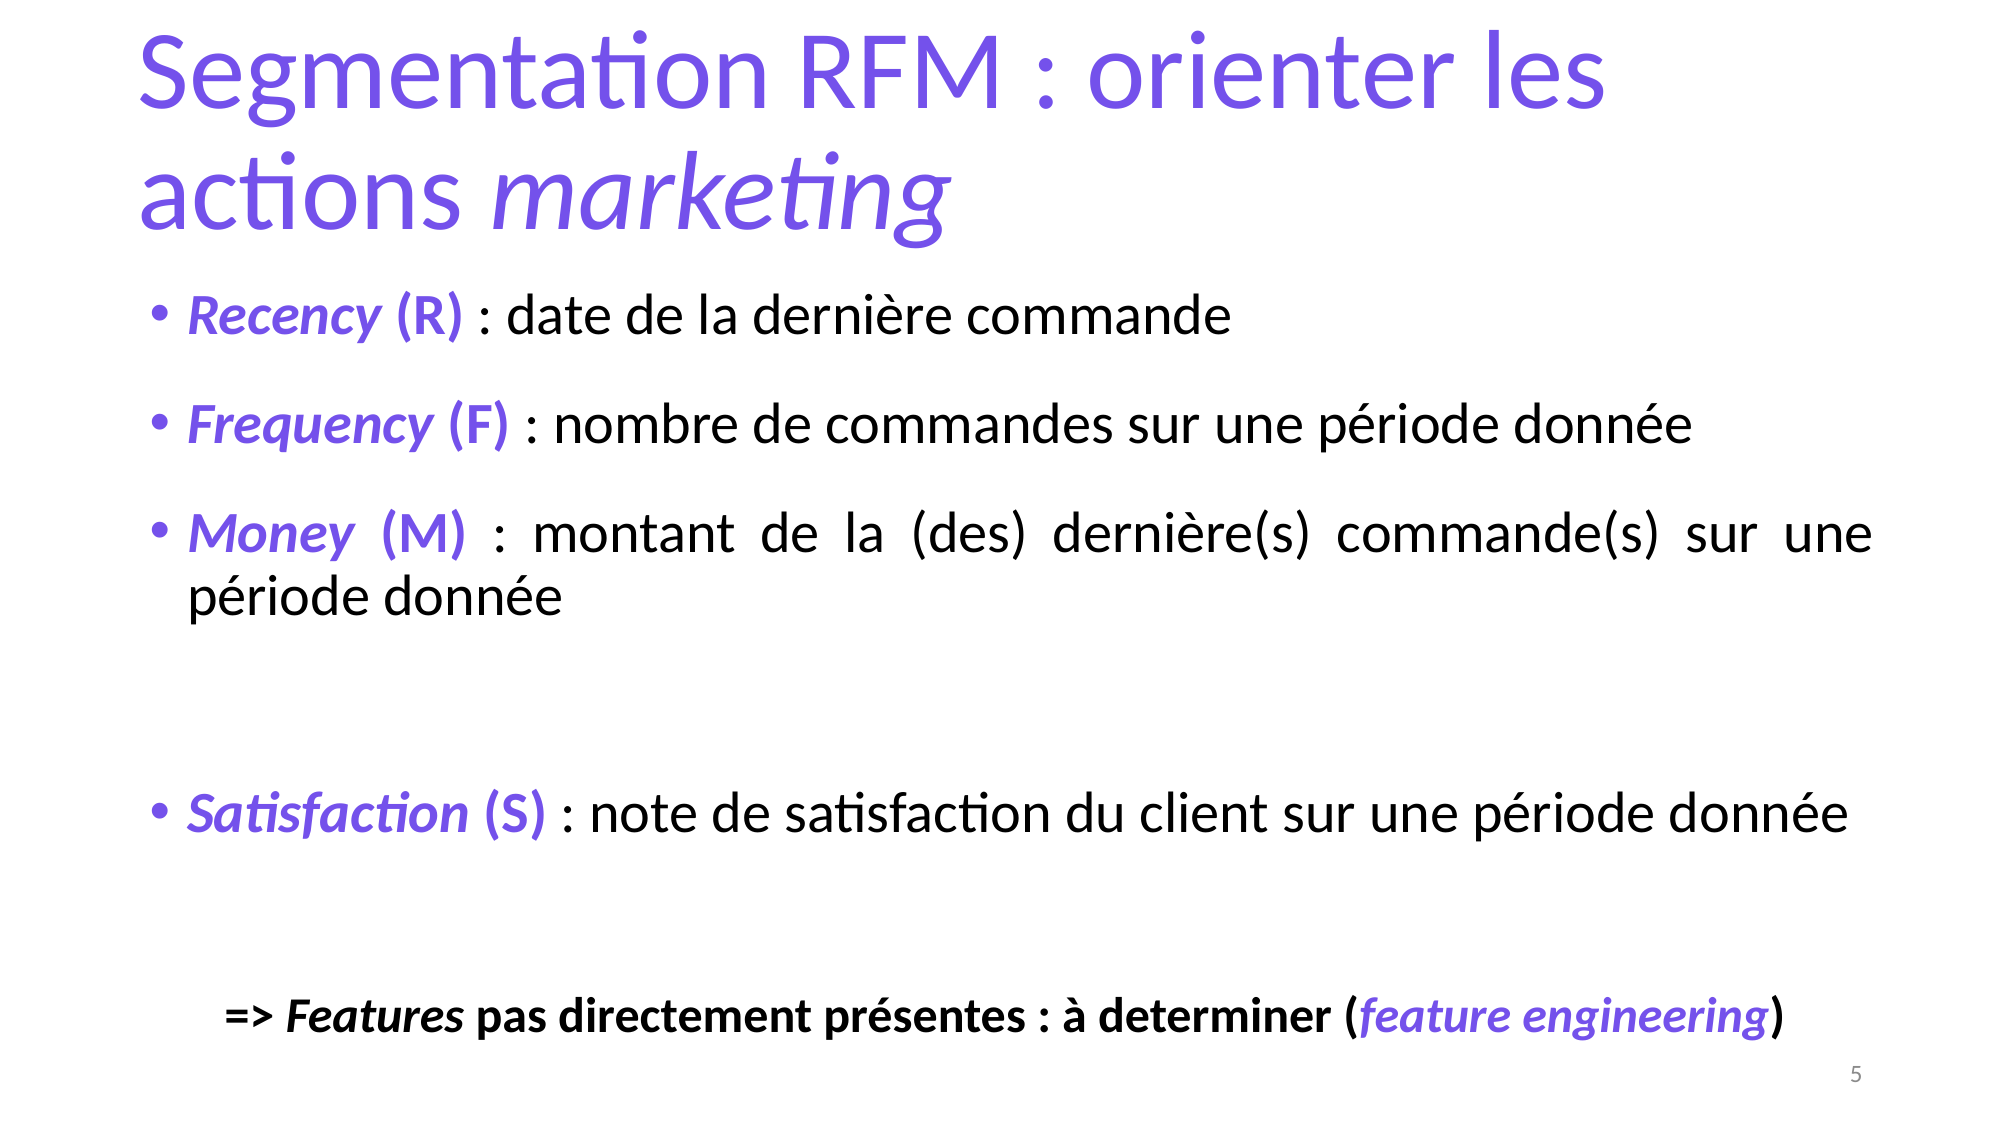

# Segmentation RFM : orienter les actions marketing
Recency (R) : date de la dernière commande
Frequency (F) : nombre de commandes sur une période donnée
Money (M) : montant de la (des) dernière(s) commande(s) sur une période donnée

Satisfaction (S) : note de satisfaction du client sur une période donnée

=> Features pas directement présentes : à determiner (feature engineering)

5